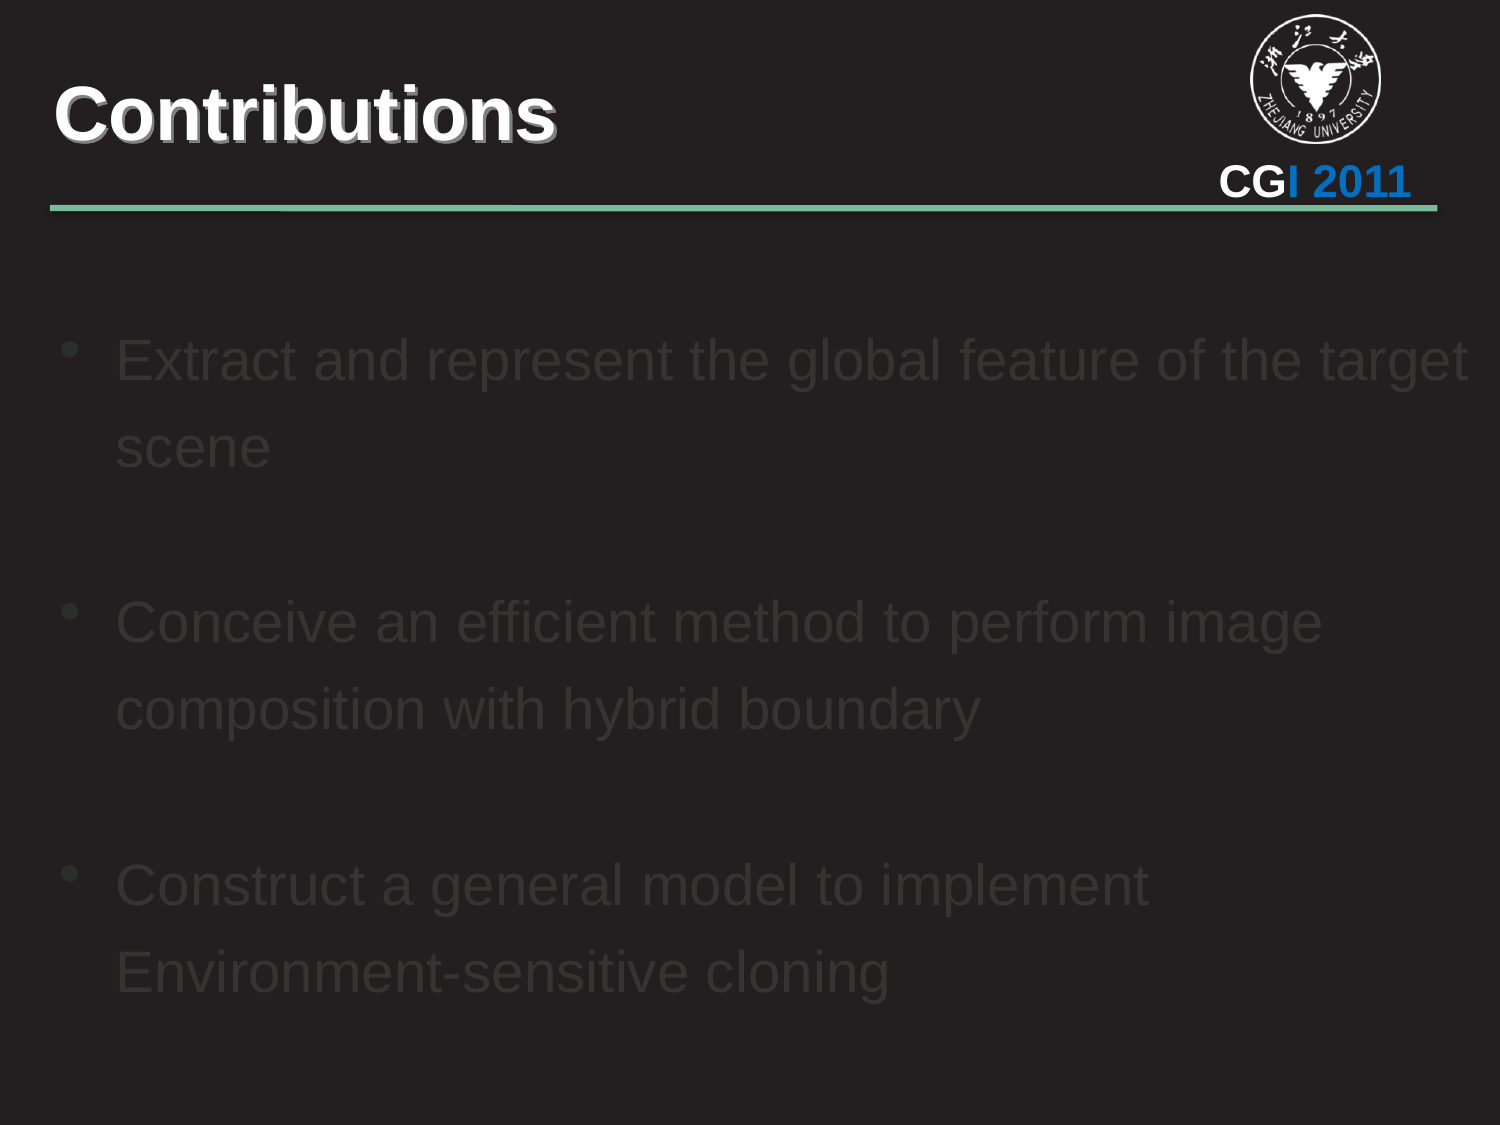

Contributions

Extract and represent the global feature of the target scene

Conceive an efficient method to perform image composition with hybrid boundary

Construct a general model to implement Environment-sensitive cloning